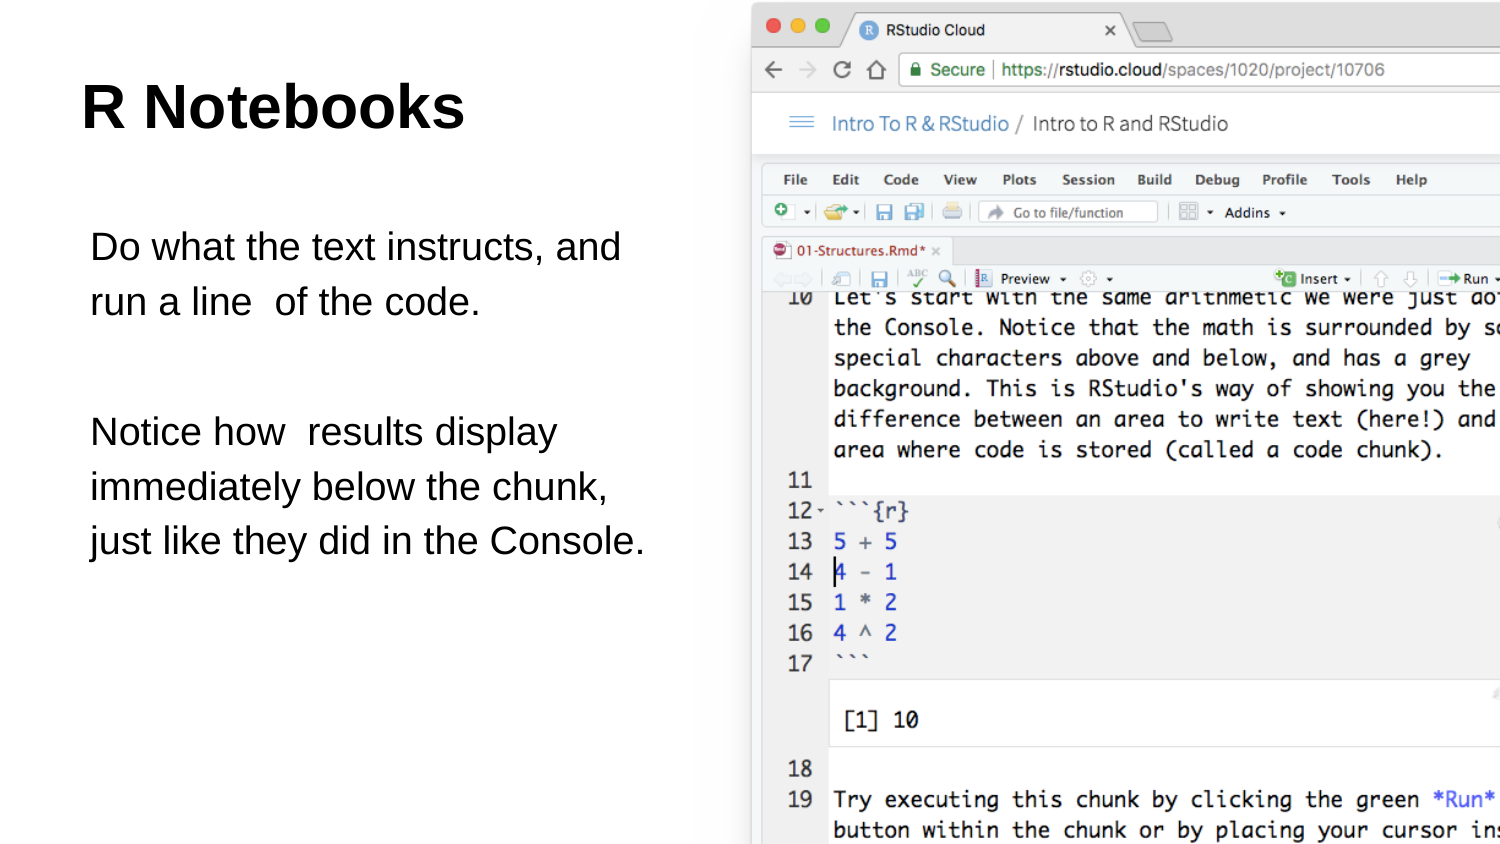

R Notebooks
Do what the text instructs, and run a line  of the code.

Notice how  results display  immediately below the chunk, just like they did in the Console.